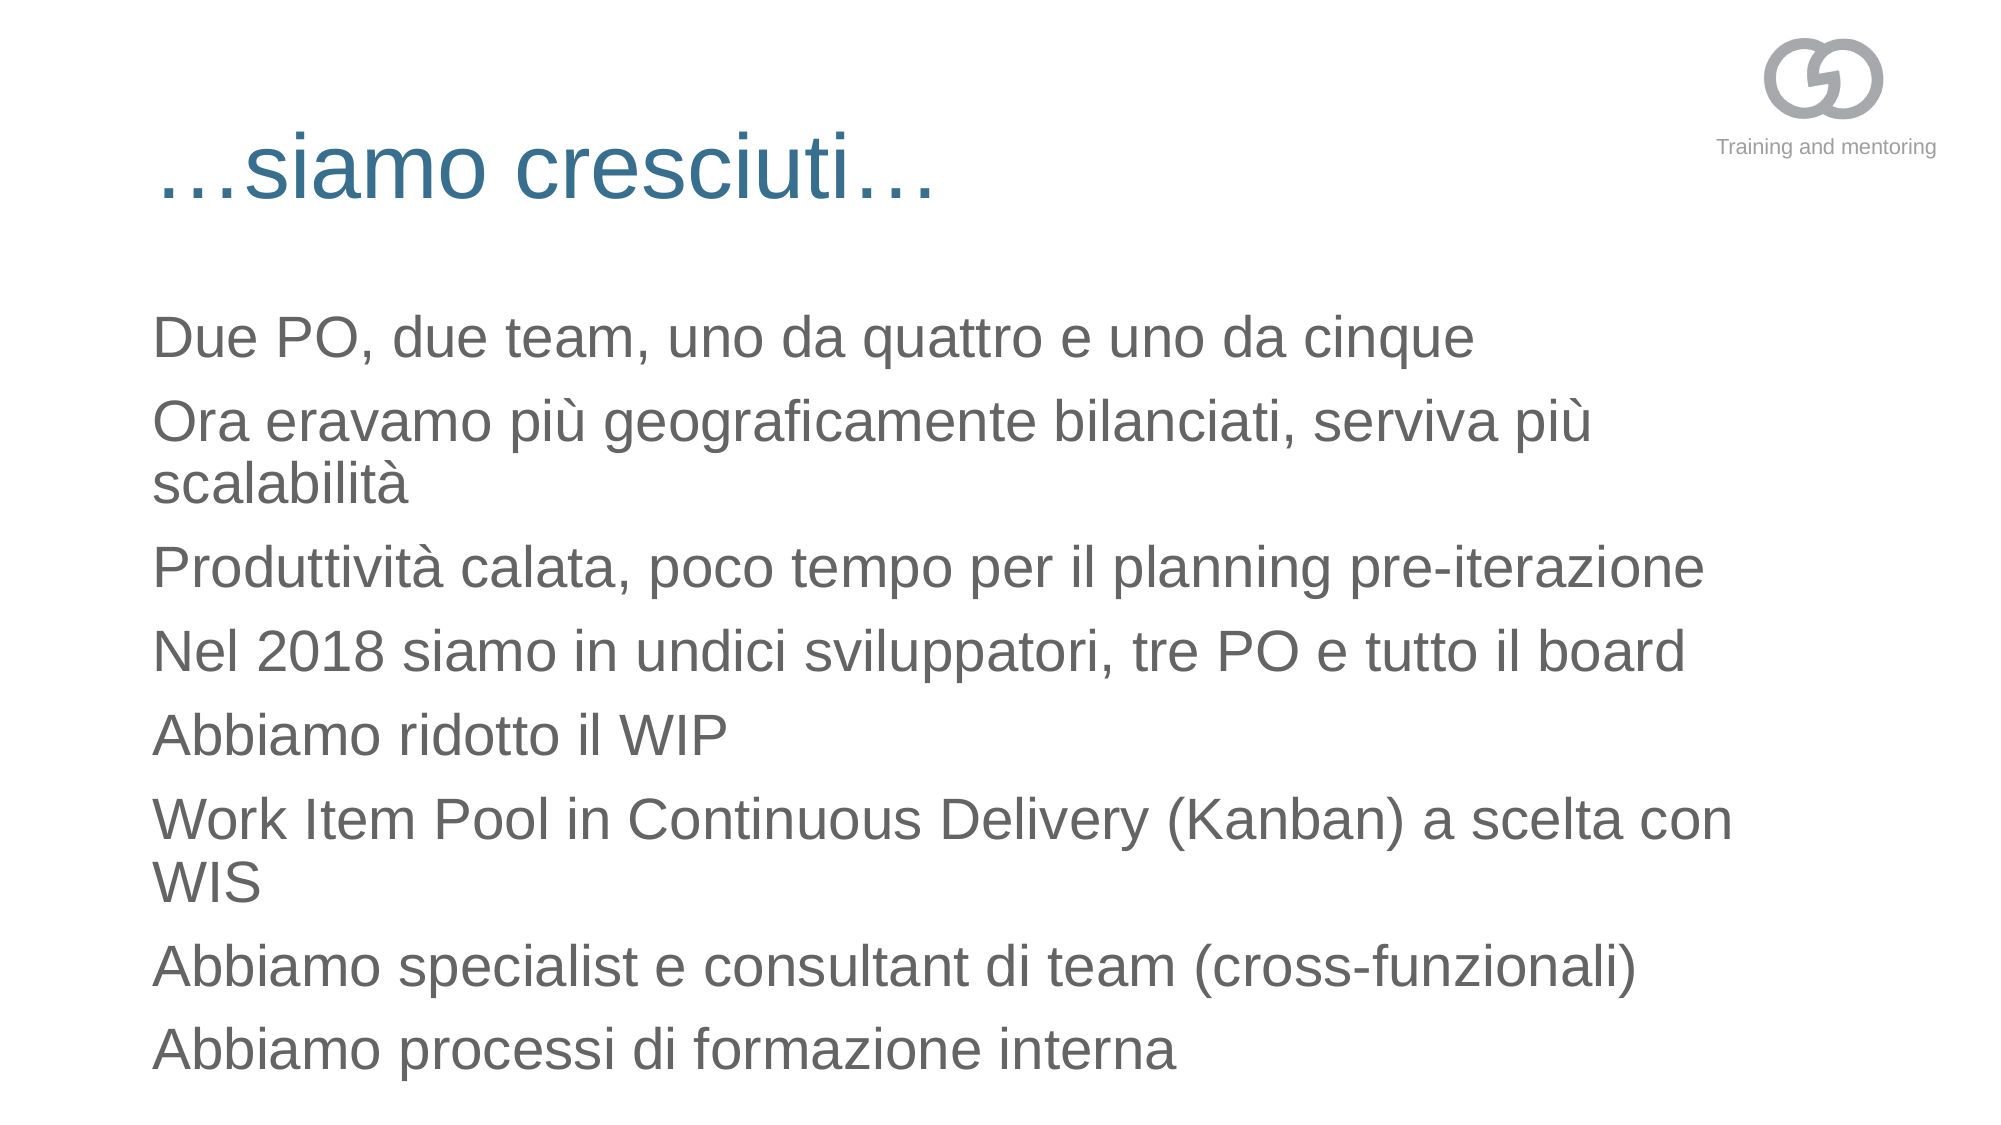

# …siamo cresciuti…
Due PO, due team, uno da quattro e uno da cinque
Ora eravamo più geograficamente bilanciati, serviva più scalabilità
Produttività calata, poco tempo per il planning pre-iterazione
Nel 2018 siamo in undici sviluppatori, tre PO e tutto il board
Abbiamo ridotto il WIP
Work Item Pool in Continuous Delivery (Kanban) a scelta con WIS
Abbiamo specialist e consultant di team (cross-funzionali)
Abbiamo processi di formazione interna